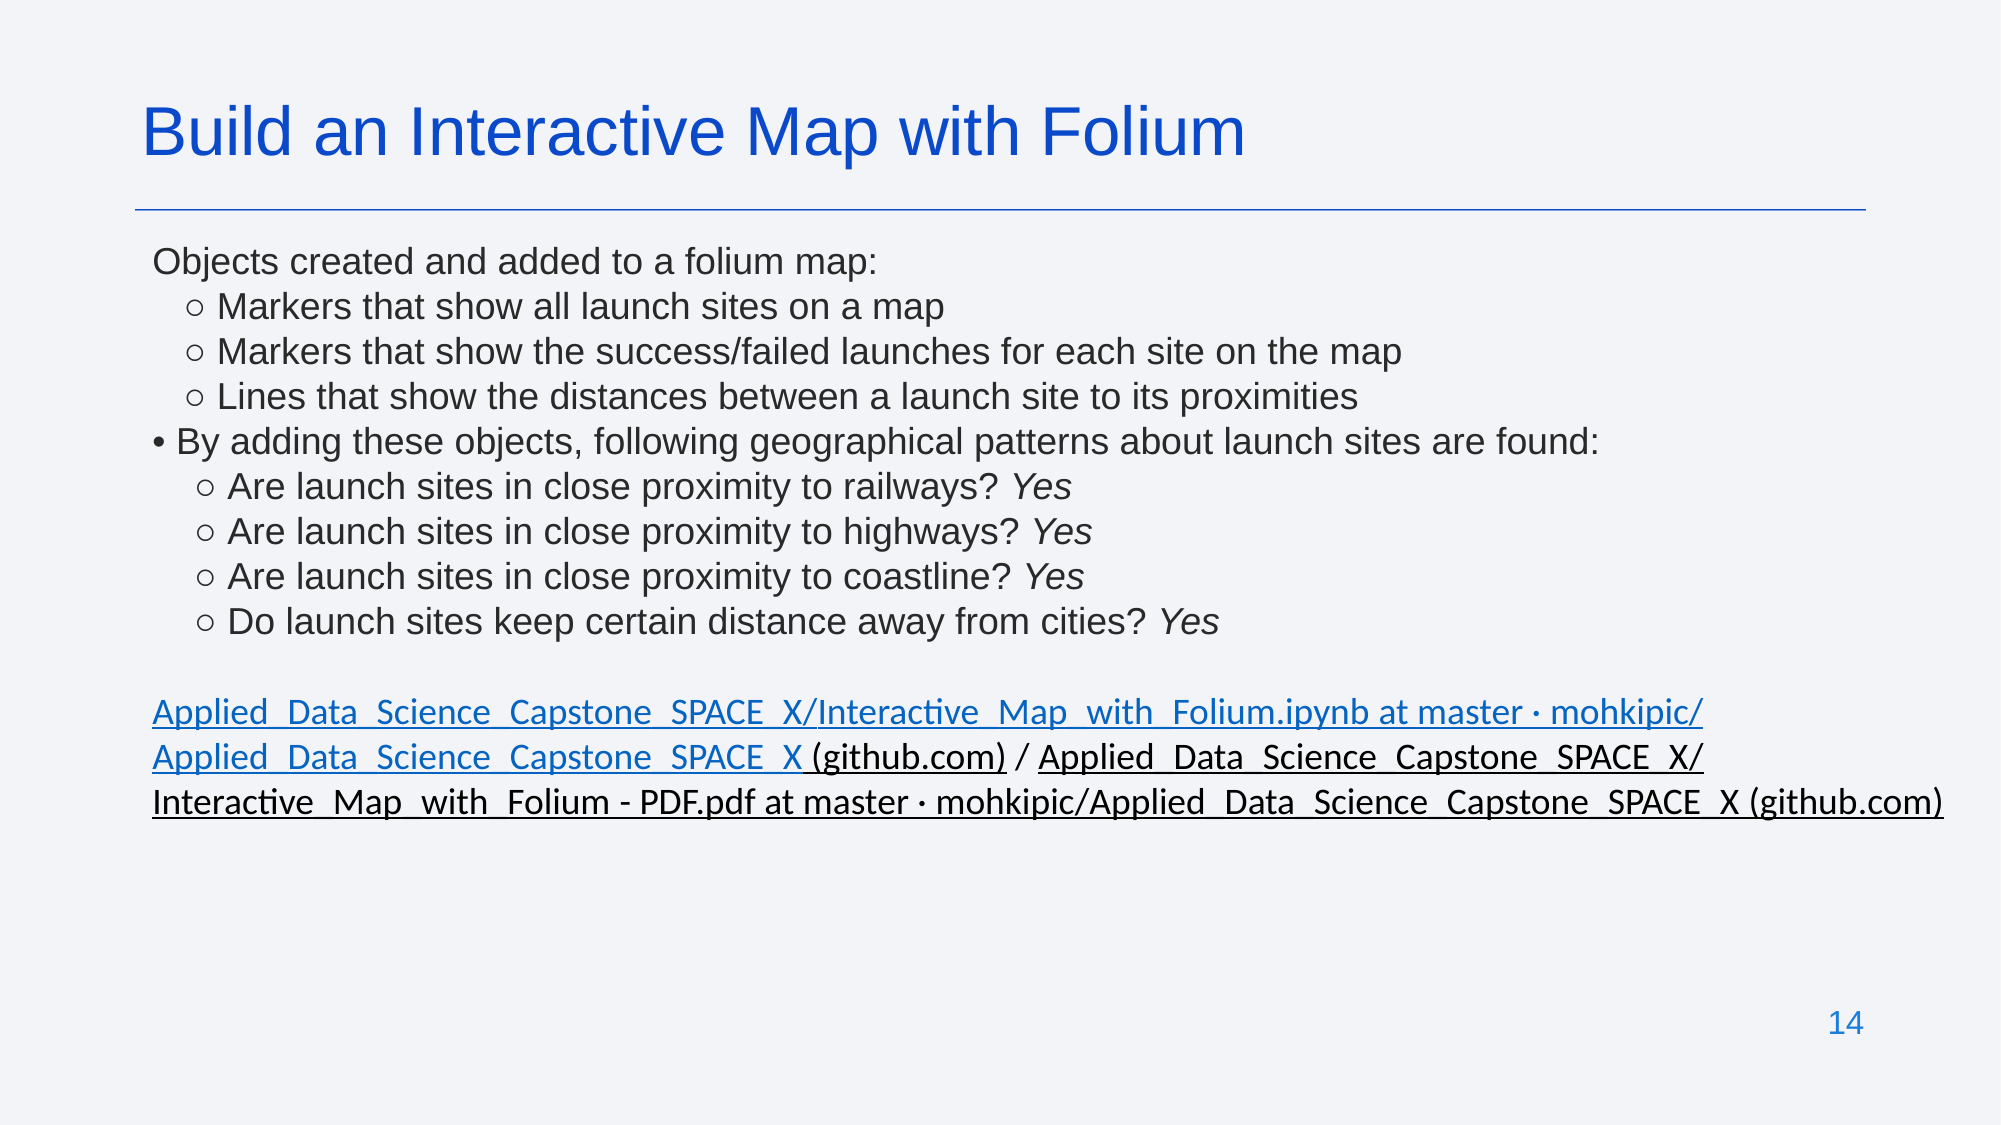

Build an Interactive Map with Folium
Objects created and added to a folium map:
   ○ Markers that show all launch sites on a map
   ○ Markers that show the success/failed launches for each site on the map
   ○ Lines that show the distances between a launch site to its proximities
• By adding these objects, following geographical patterns about launch sites are found:
    ○ Are launch sites in close proximity to railways? Yes
    ○ Are launch sites in close proximity to highways? Yes
    ○ Are launch sites in close proximity to coastline? Yes
    ○ Do launch sites keep certain distance away from cities? Yes

Applied_Data_Science_Capstone_SPACE_X/Interactive_Map_with_Folium.ipynb at master · mohkipic/Applied_Data_Science_Capstone_SPACE_X (github.com) / Applied_Data_Science_Capstone_SPACE_X/Interactive_Map_with_Folium - PDF.pdf at master · mohkipic/Applied_Data_Science_Capstone_SPACE_X (github.com)

14